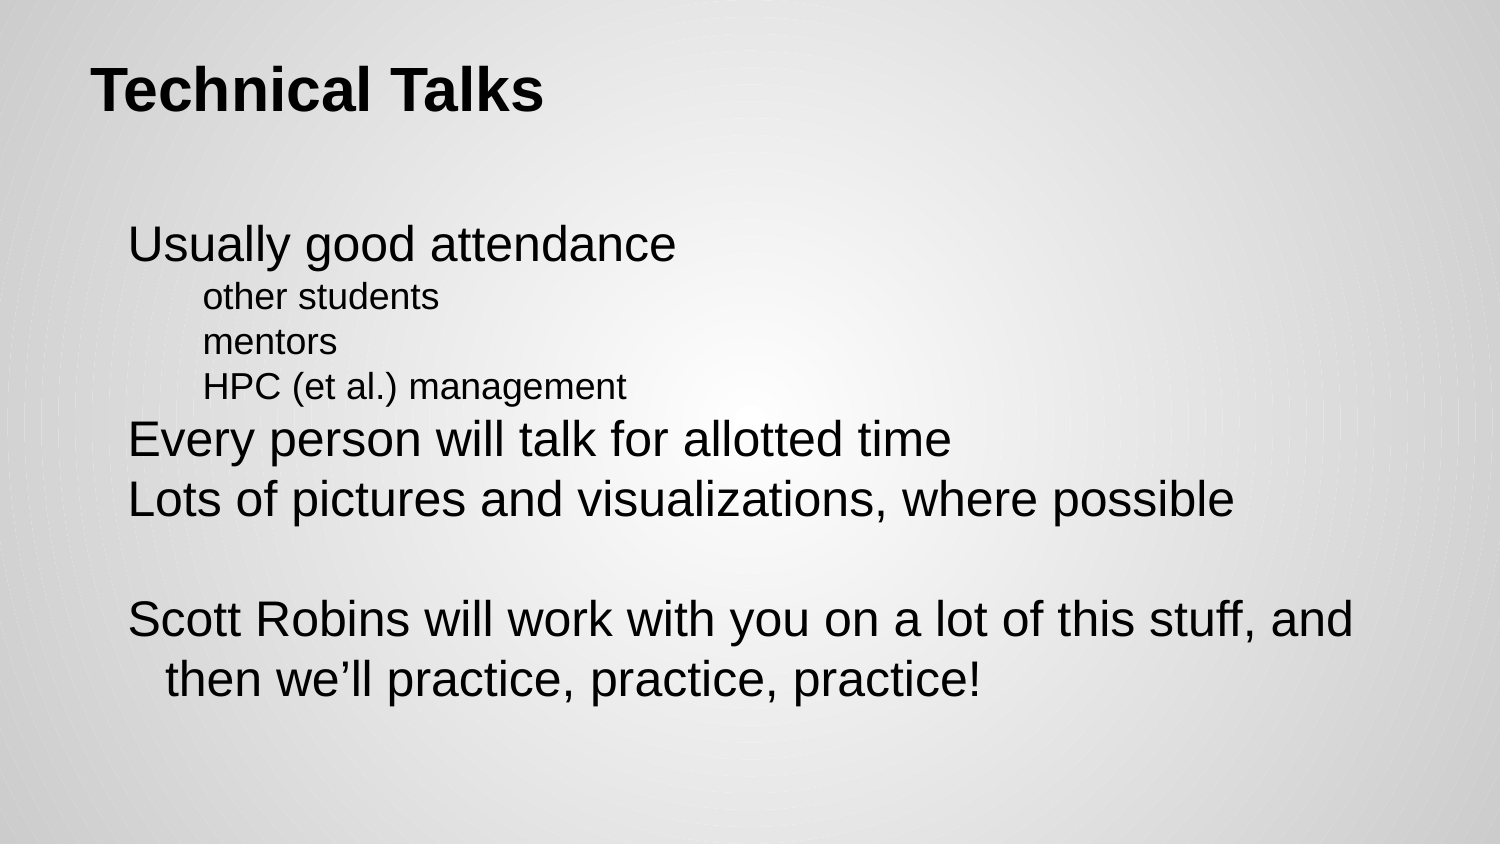

# Technical Talks
Usually good attendance
other students
mentors
HPC (et al.) management
Every person will talk for allotted time
Lots of pictures and visualizations, where possible

Scott Robins will work with you on a lot of this stuff, and then we’ll practice, practice, practice!